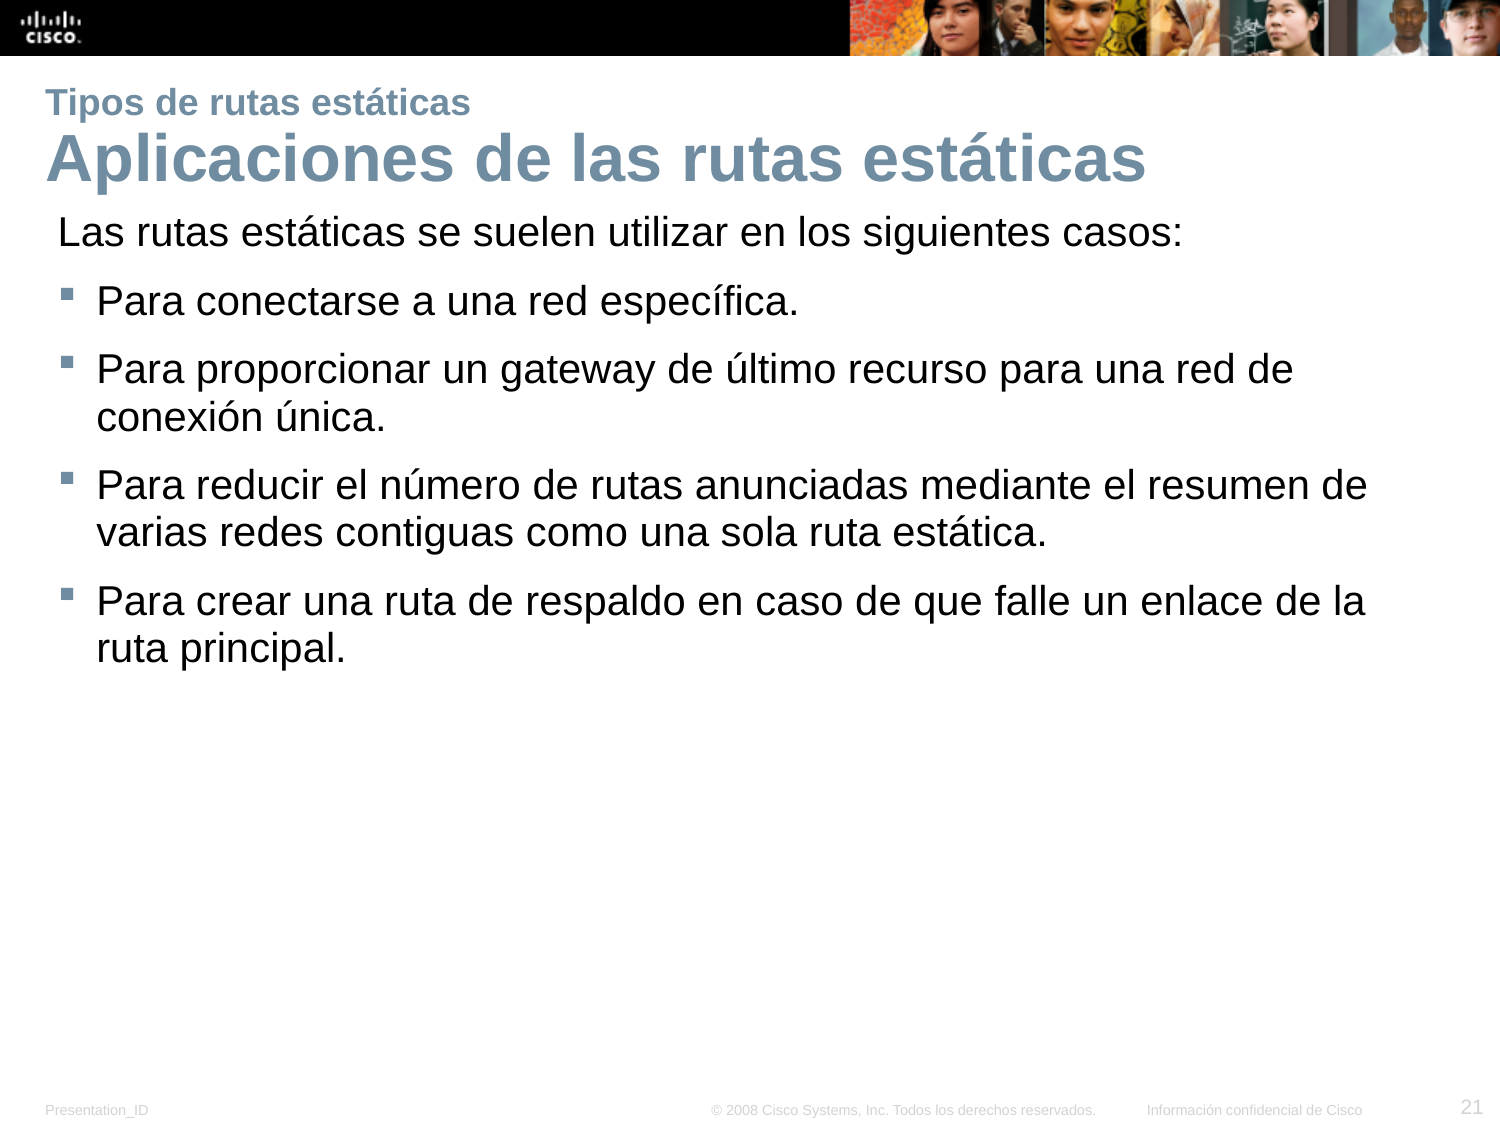

# Tipos de rutas estáticas Aplicaciones de las rutas estáticas
Las rutas estáticas se suelen utilizar en los siguientes casos:
Para conectarse a una red específica.
Para proporcionar un gateway de último recurso para una red de conexión única.
Para reducir el número de rutas anunciadas mediante el resumen de varias redes contiguas como una sola ruta estática.
Para crear una ruta de respaldo en caso de que falle un enlace de la ruta principal.